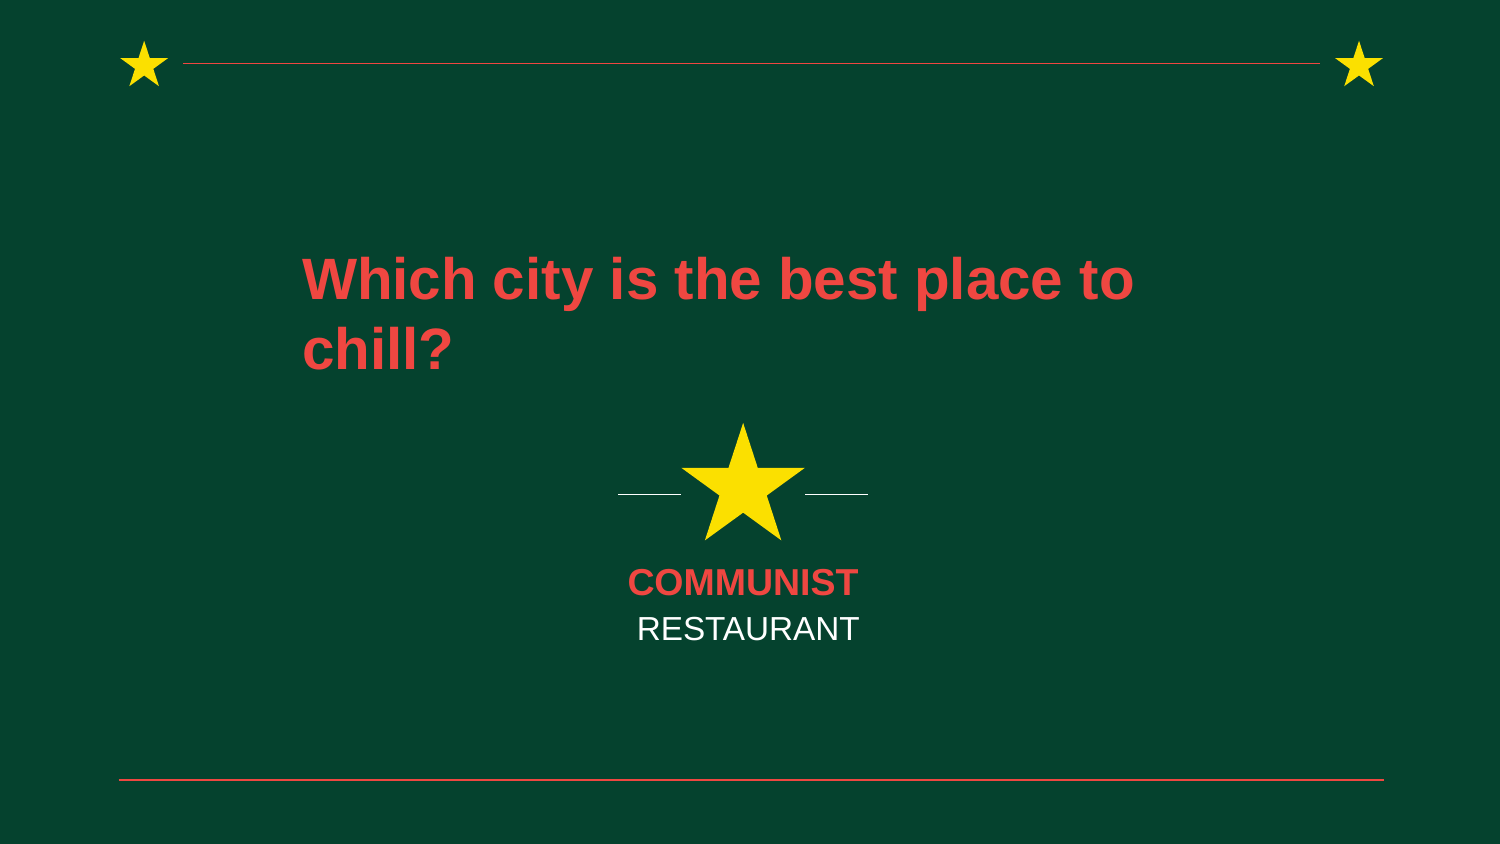

# Which city is the best place to chill?

COMMUNIST
 RESTAURANT